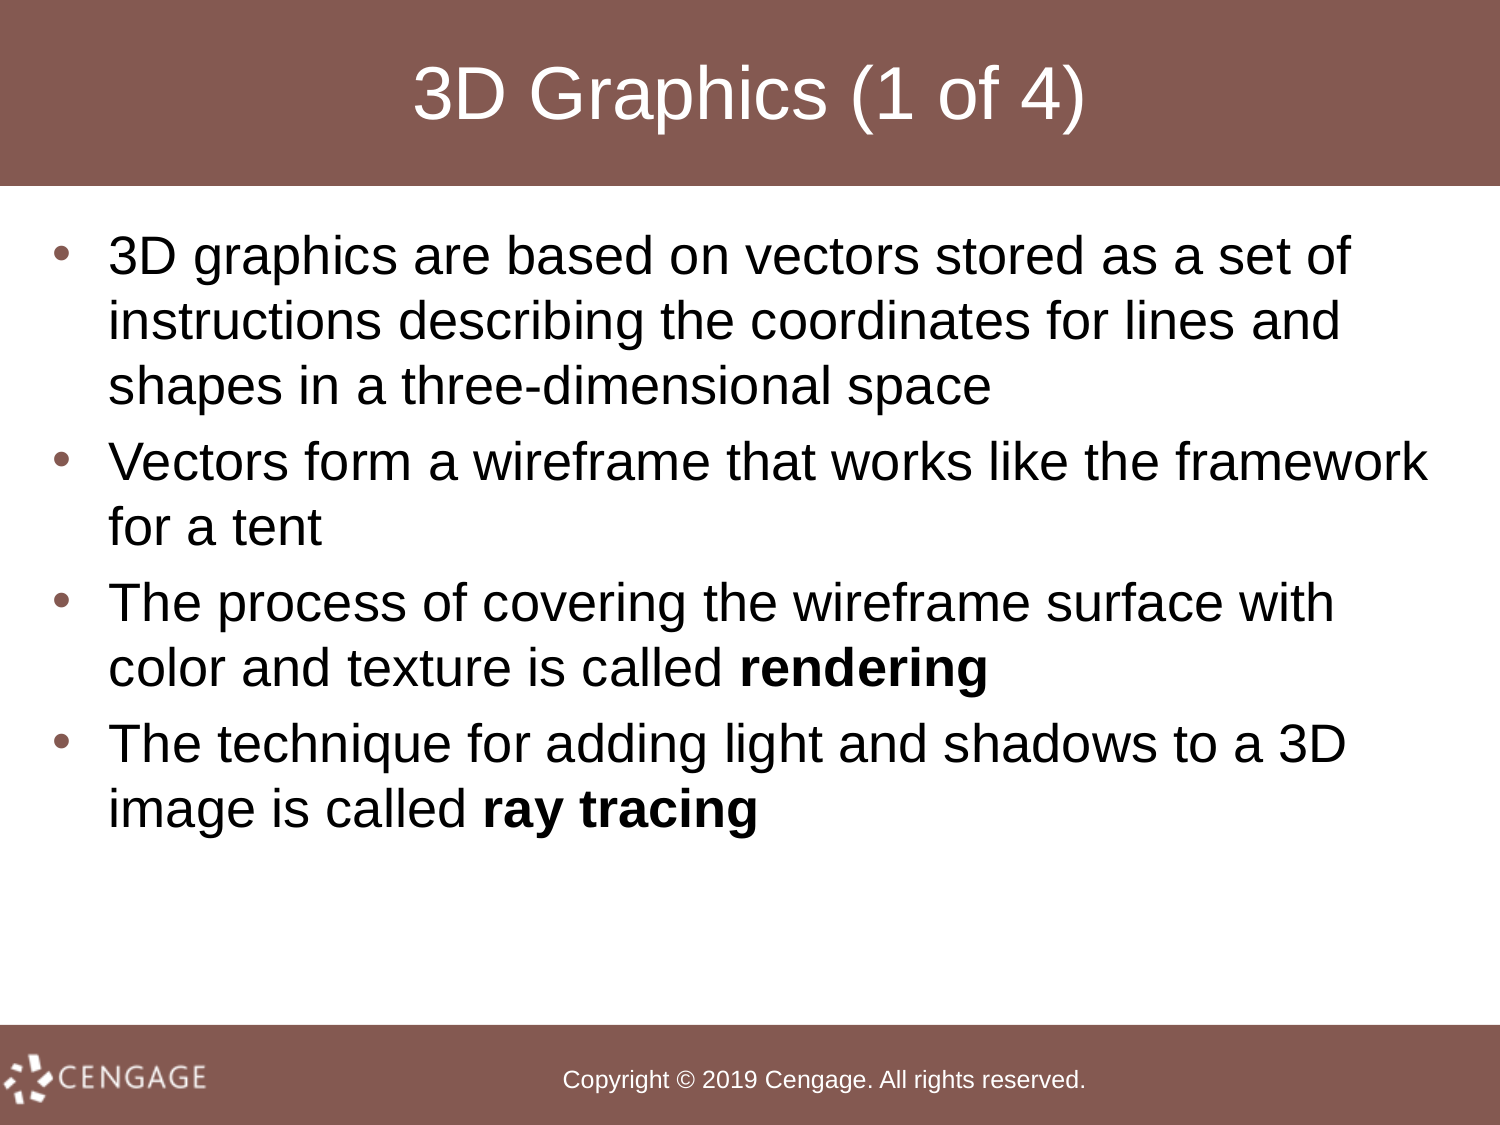

# 3D Graphics (1 of 4)
3D graphics are based on vectors stored as a set of instructions describing the coordinates for lines and shapes in a three-dimensional space
Vectors form a wireframe that works like the framework for a tent
The process of covering the wireframe surface with color and texture is called rendering
The technique for adding light and shadows to a 3D image is called ray tracing